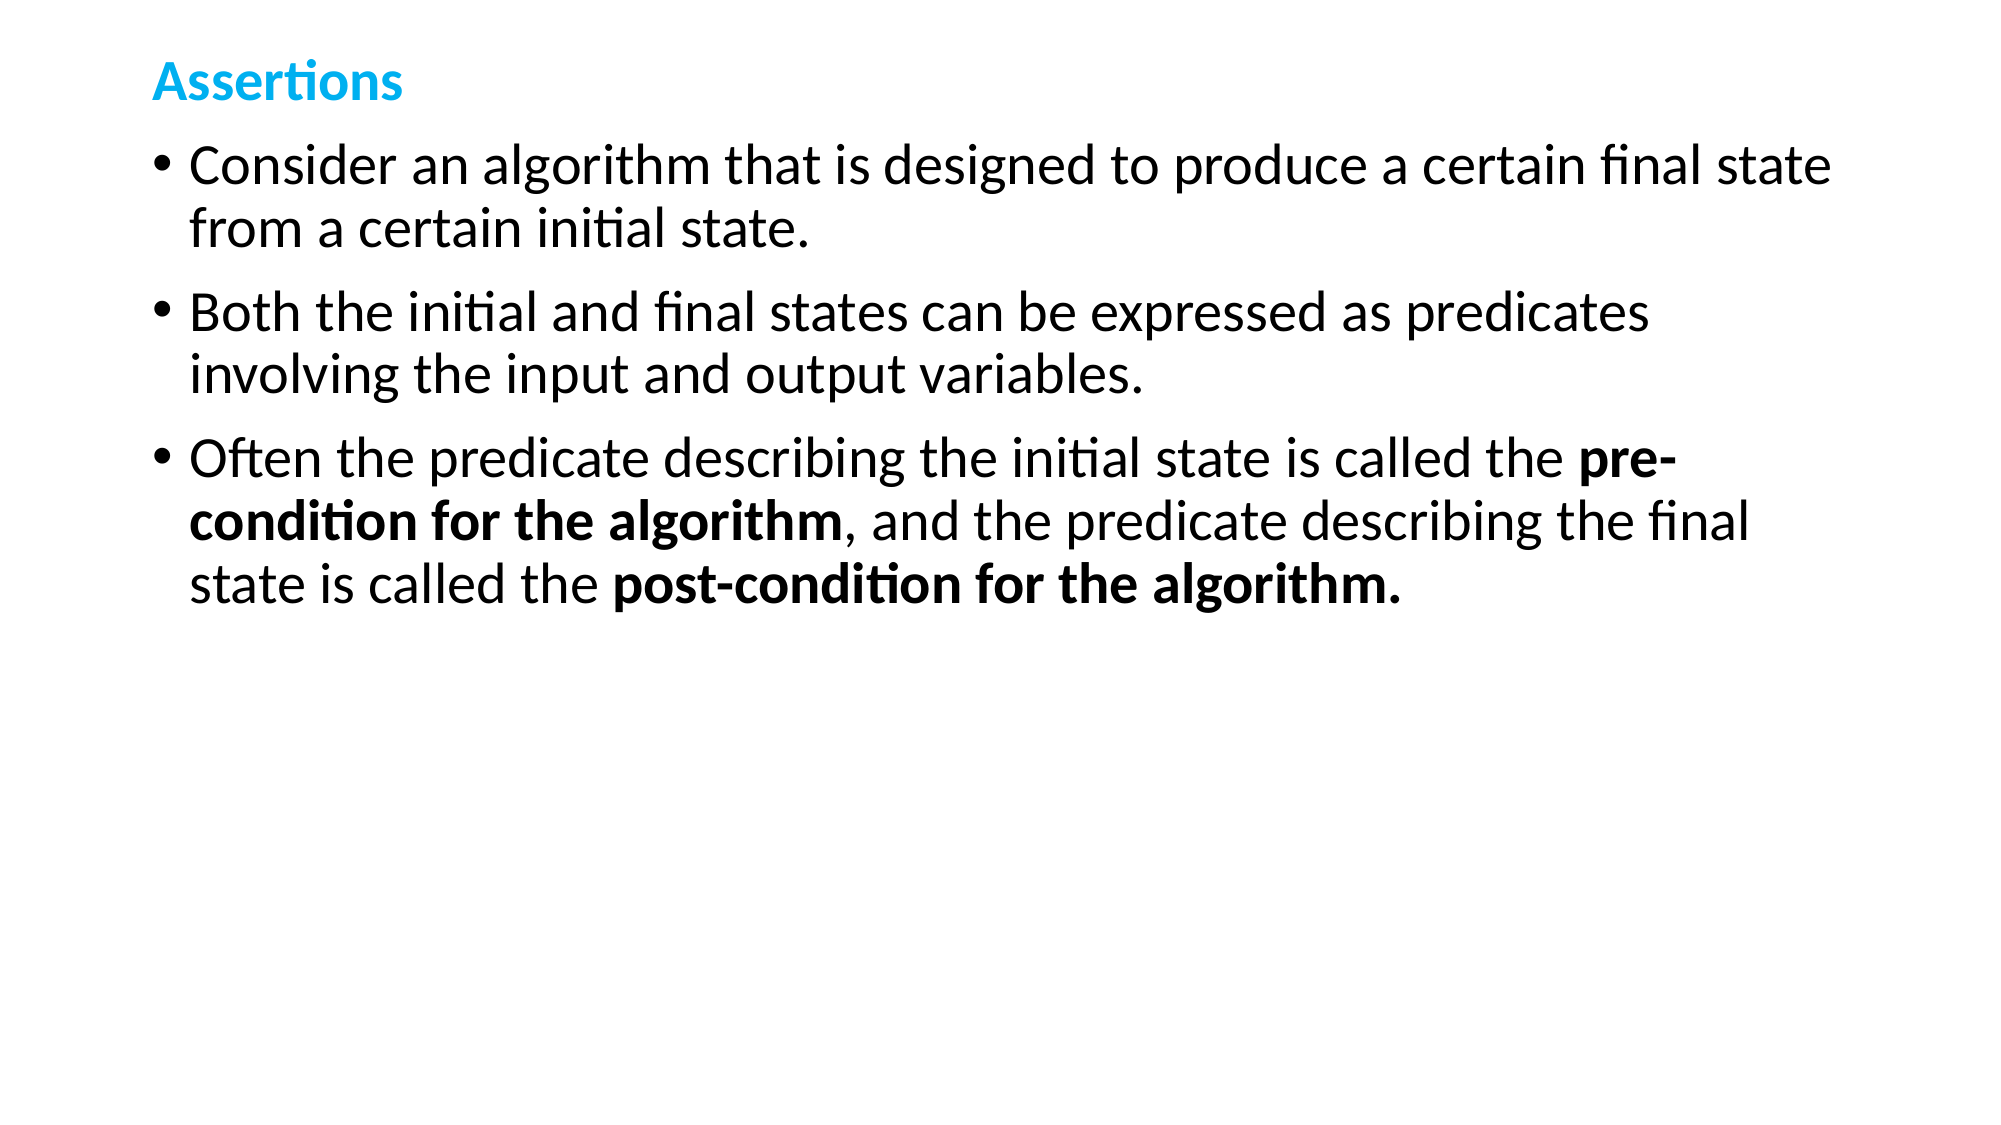

Assertions
Consider an algorithm that is designed to produce a certain final state from a certain initial state.
Both the initial and final states can be expressed as predicates involving the input and output variables.
Often the predicate describing the initial state is called the pre-condition for the algorithm, and the predicate describing the final state is called the post-condition for the algorithm.